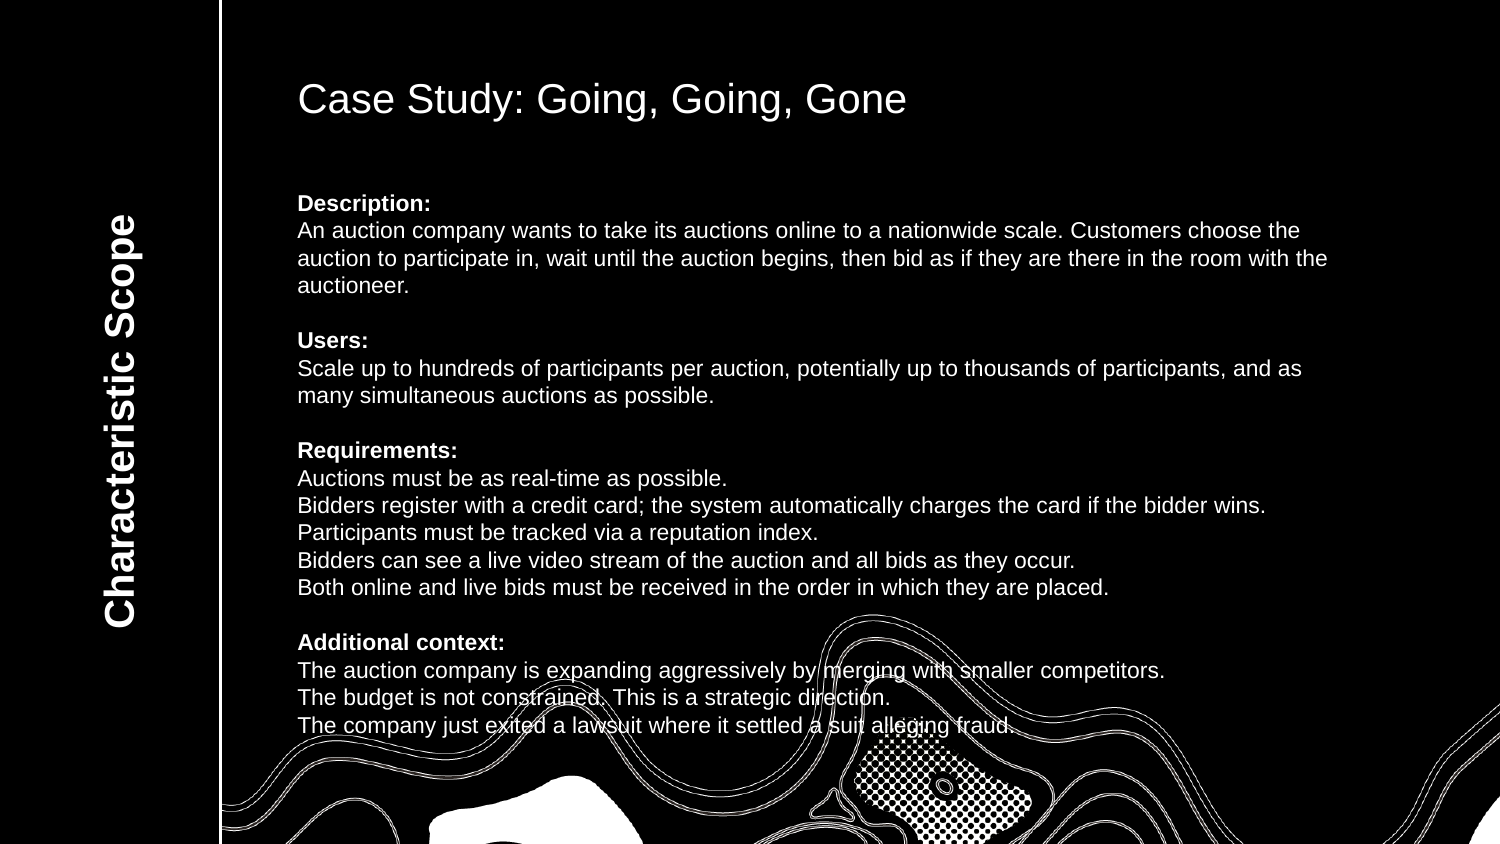

Case Study: Going, Going, Gone
Description:
An auction company wants to take its auctions online to a nationwide scale. Customers choose the auction to participate in, wait until the auction begins, then bid as if they are there in the room with the auctioneer.

Users:
Scale up to hundreds of participants per auction, potentially up to thousands of participants, and as many simultaneous auctions as possible.

Requirements:
Auctions must be as real-time as possible.
Bidders register with a credit card; the system automatically charges the card if the bidder wins.
Participants must be tracked via a reputation index.
Bidders can see a live video stream of the auction and all bids as they occur.
Both online and live bids must be received in the order in which they are placed.

Additional context:
The auction company is expanding aggressively by merging with smaller competitors.
The budget is not constrained. This is a strategic direction.
The company just exited a lawsuit where it settled a suit alleging fraud.
# Characteristic Scope